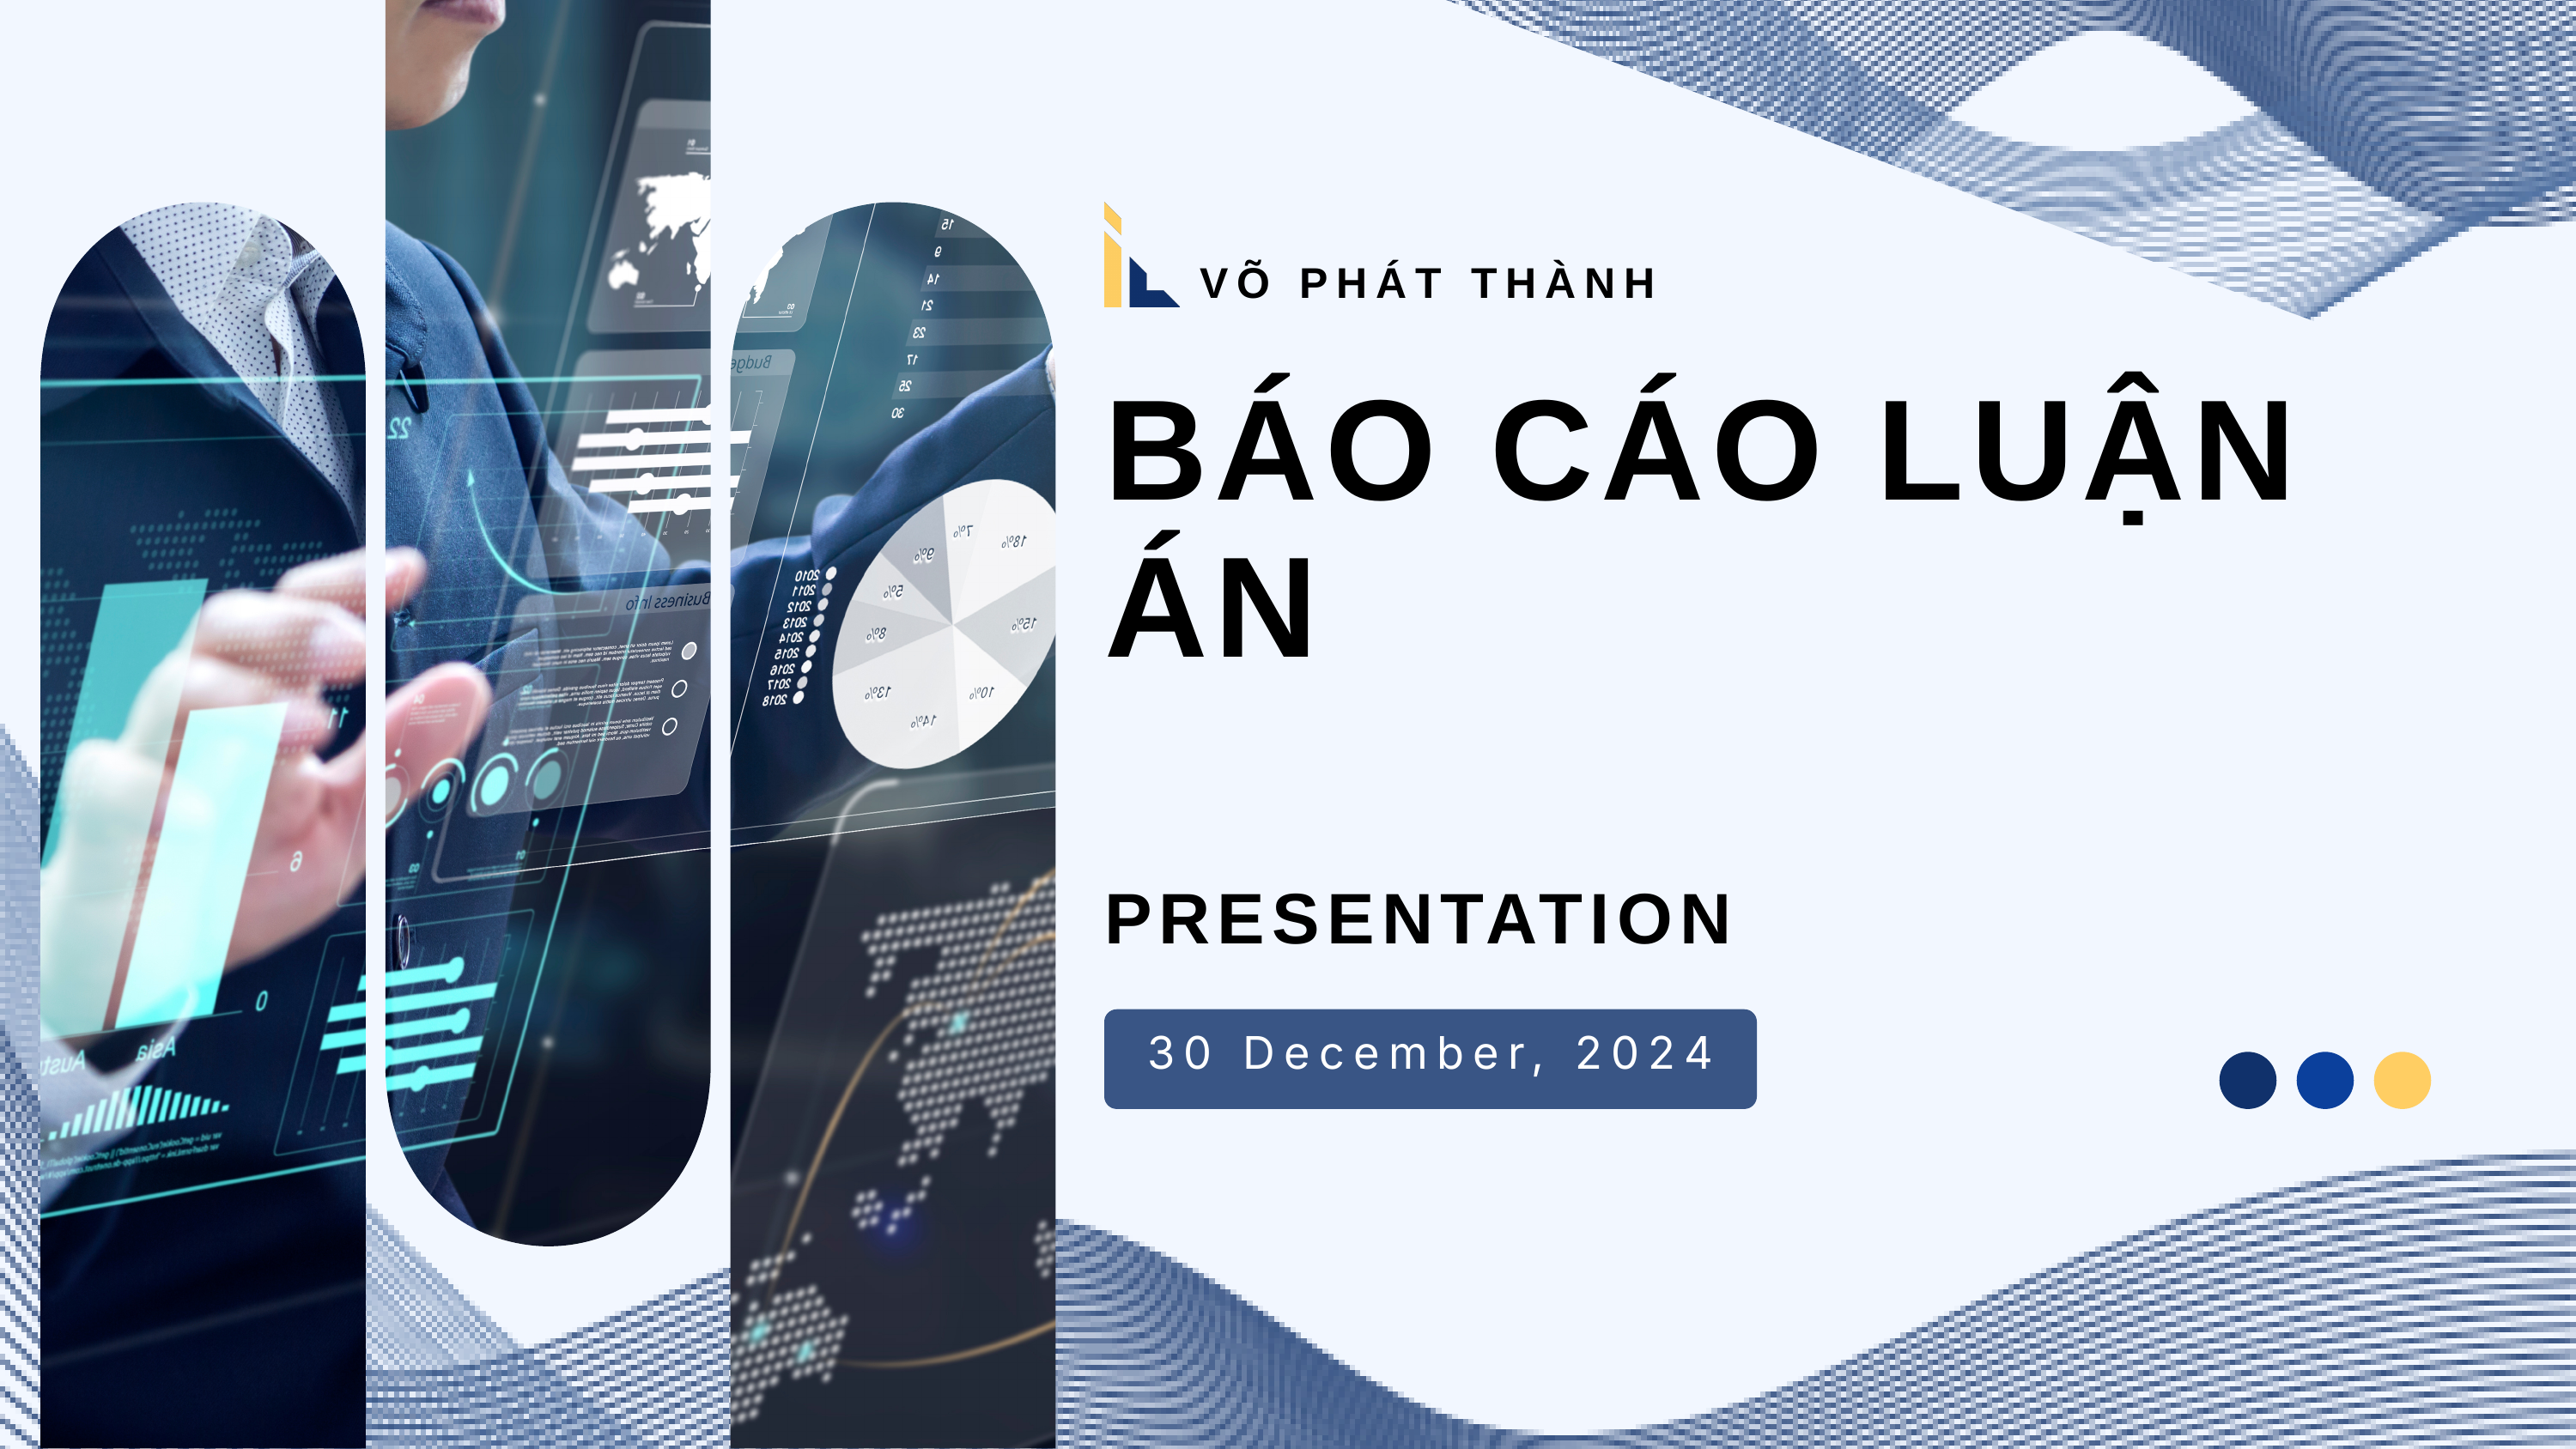

VÕ PHÁT THÀNH
BÁO CÁO LUẬN ÁN

PRESENTATION

30 December, 2024